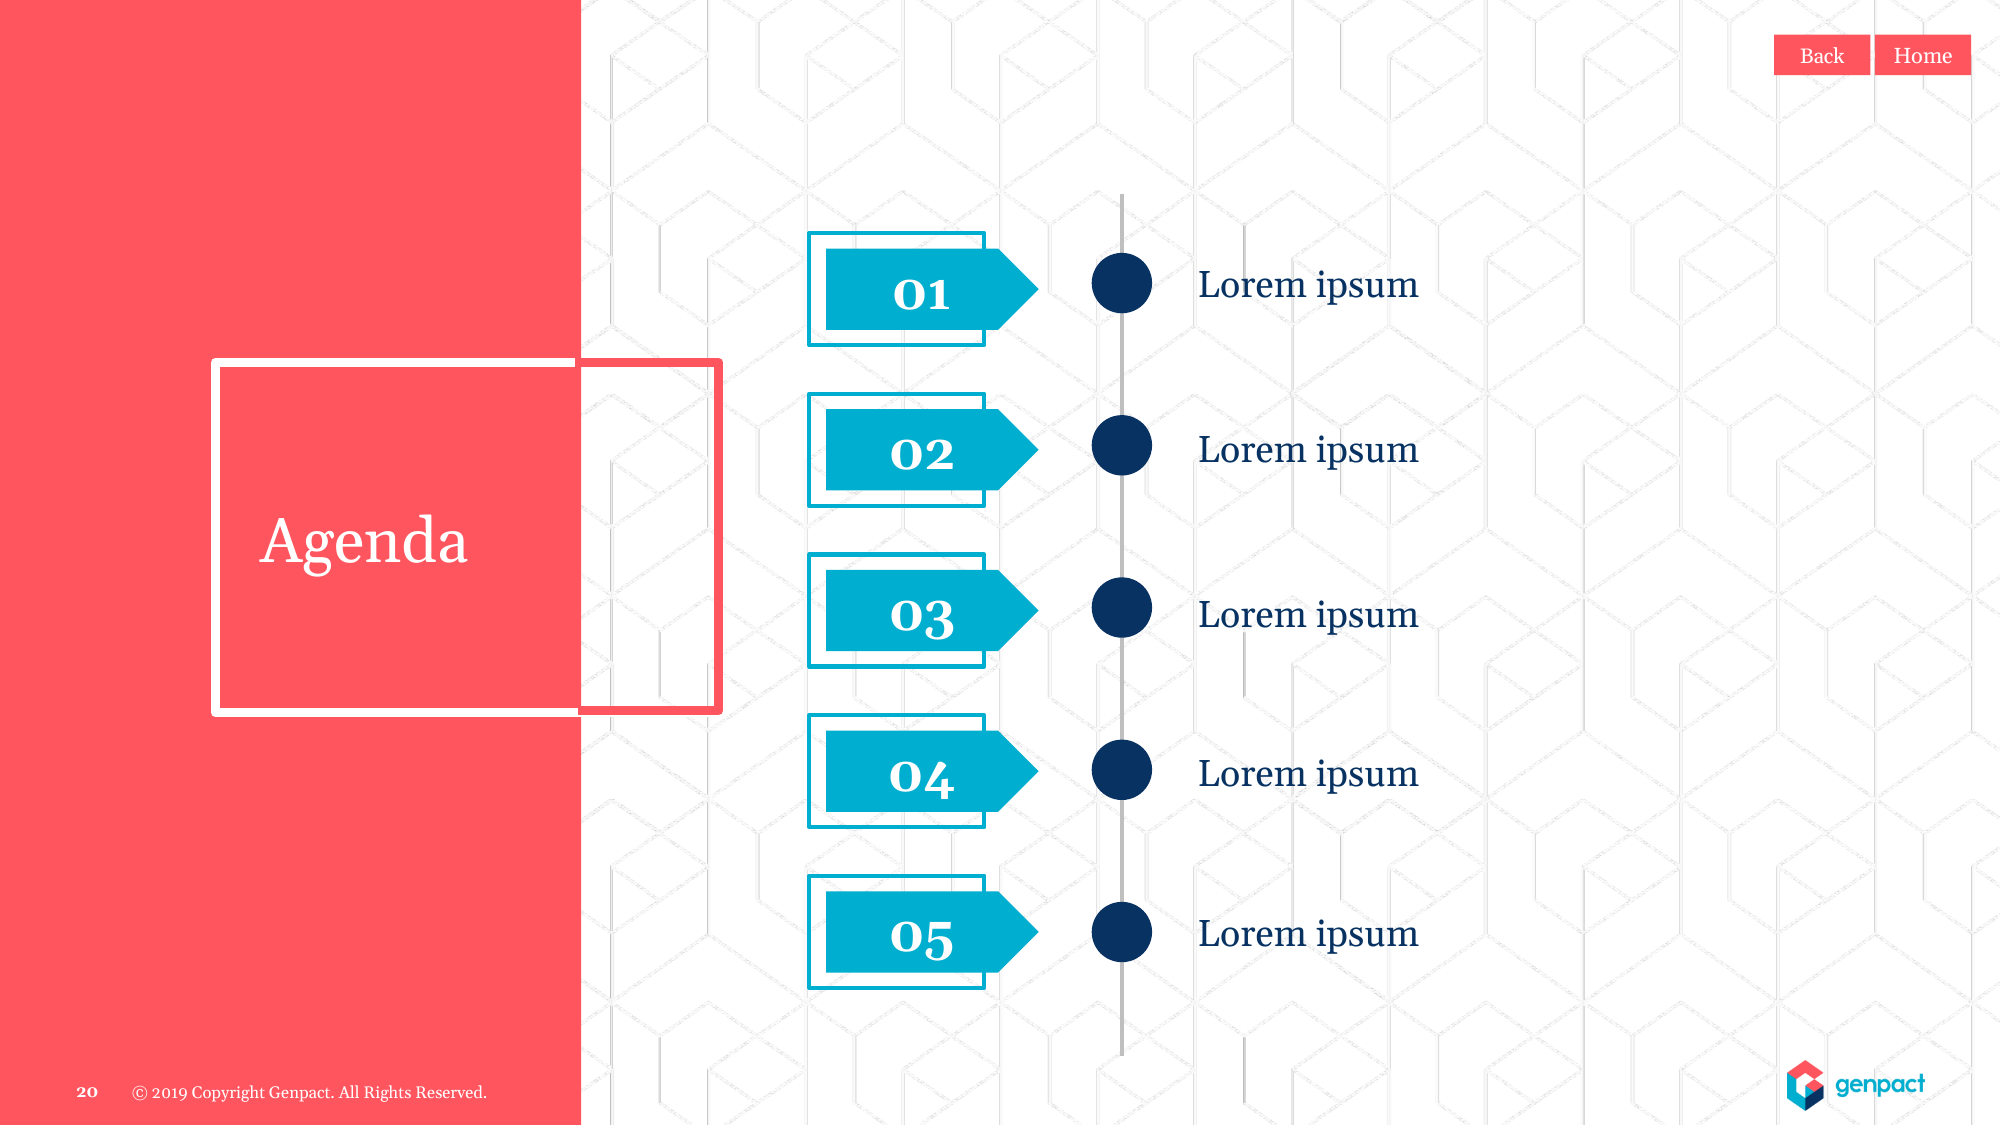

Back
Home

01

Lorem ipsum
Agenda

02

Lorem ipsum

03

Lorem ipsum

04

Lorem ipsum

05
Lorem ipsum

20
© 2019 Copyright Genpact. All Rights Reserved.